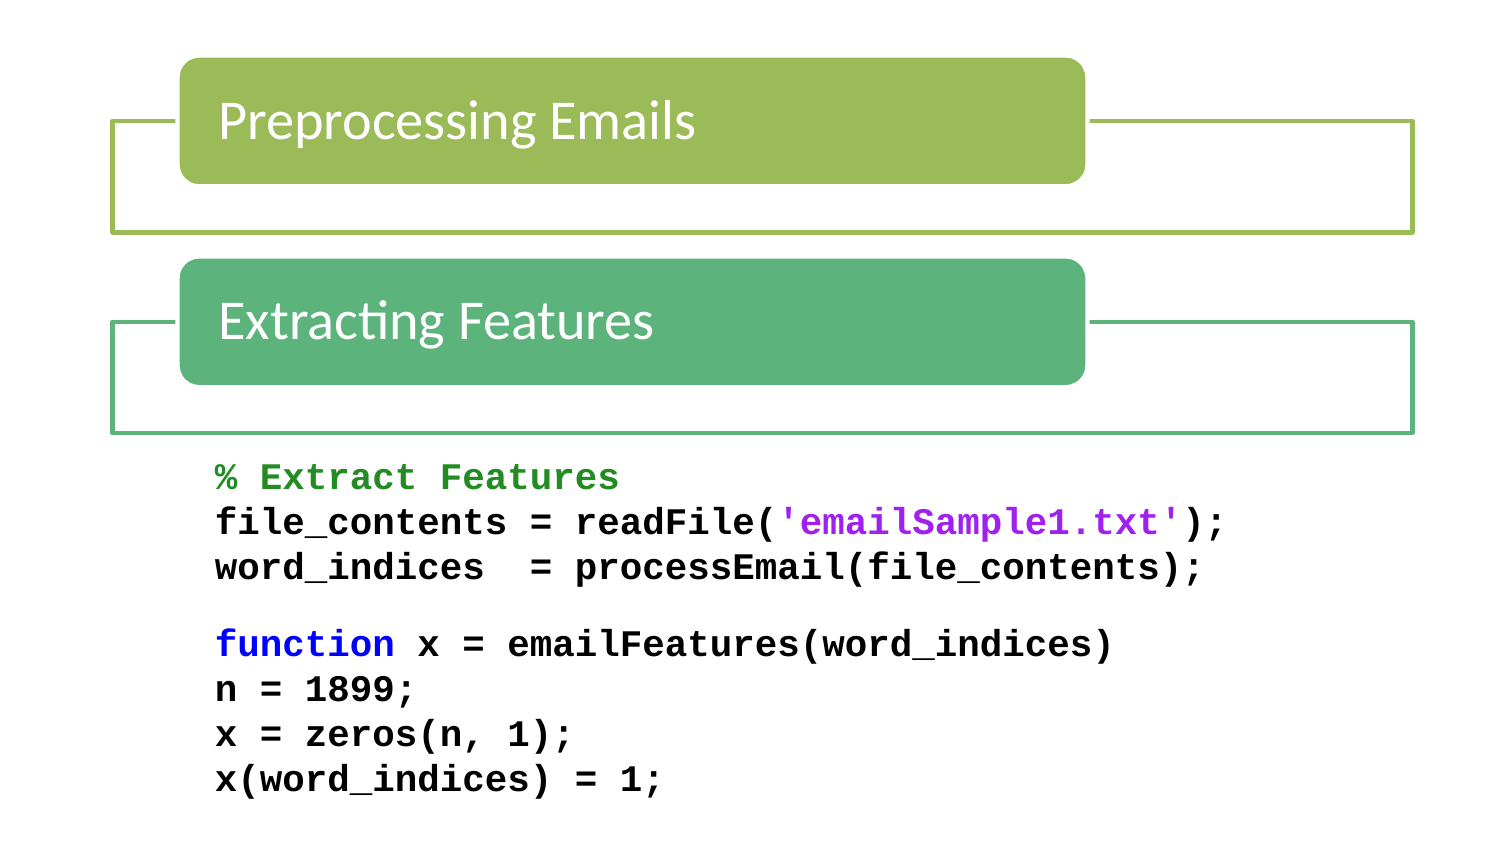

Preprocessing Emails

Extracting Features

% Extract Features
file_contents = readFile('emailSample1.txt');
word_indices  = processEmail(file_contents);
function x = emailFeatures(word_indices)
n = 1899;
x = zeros(n, 1);
x(word_indices) = 1;